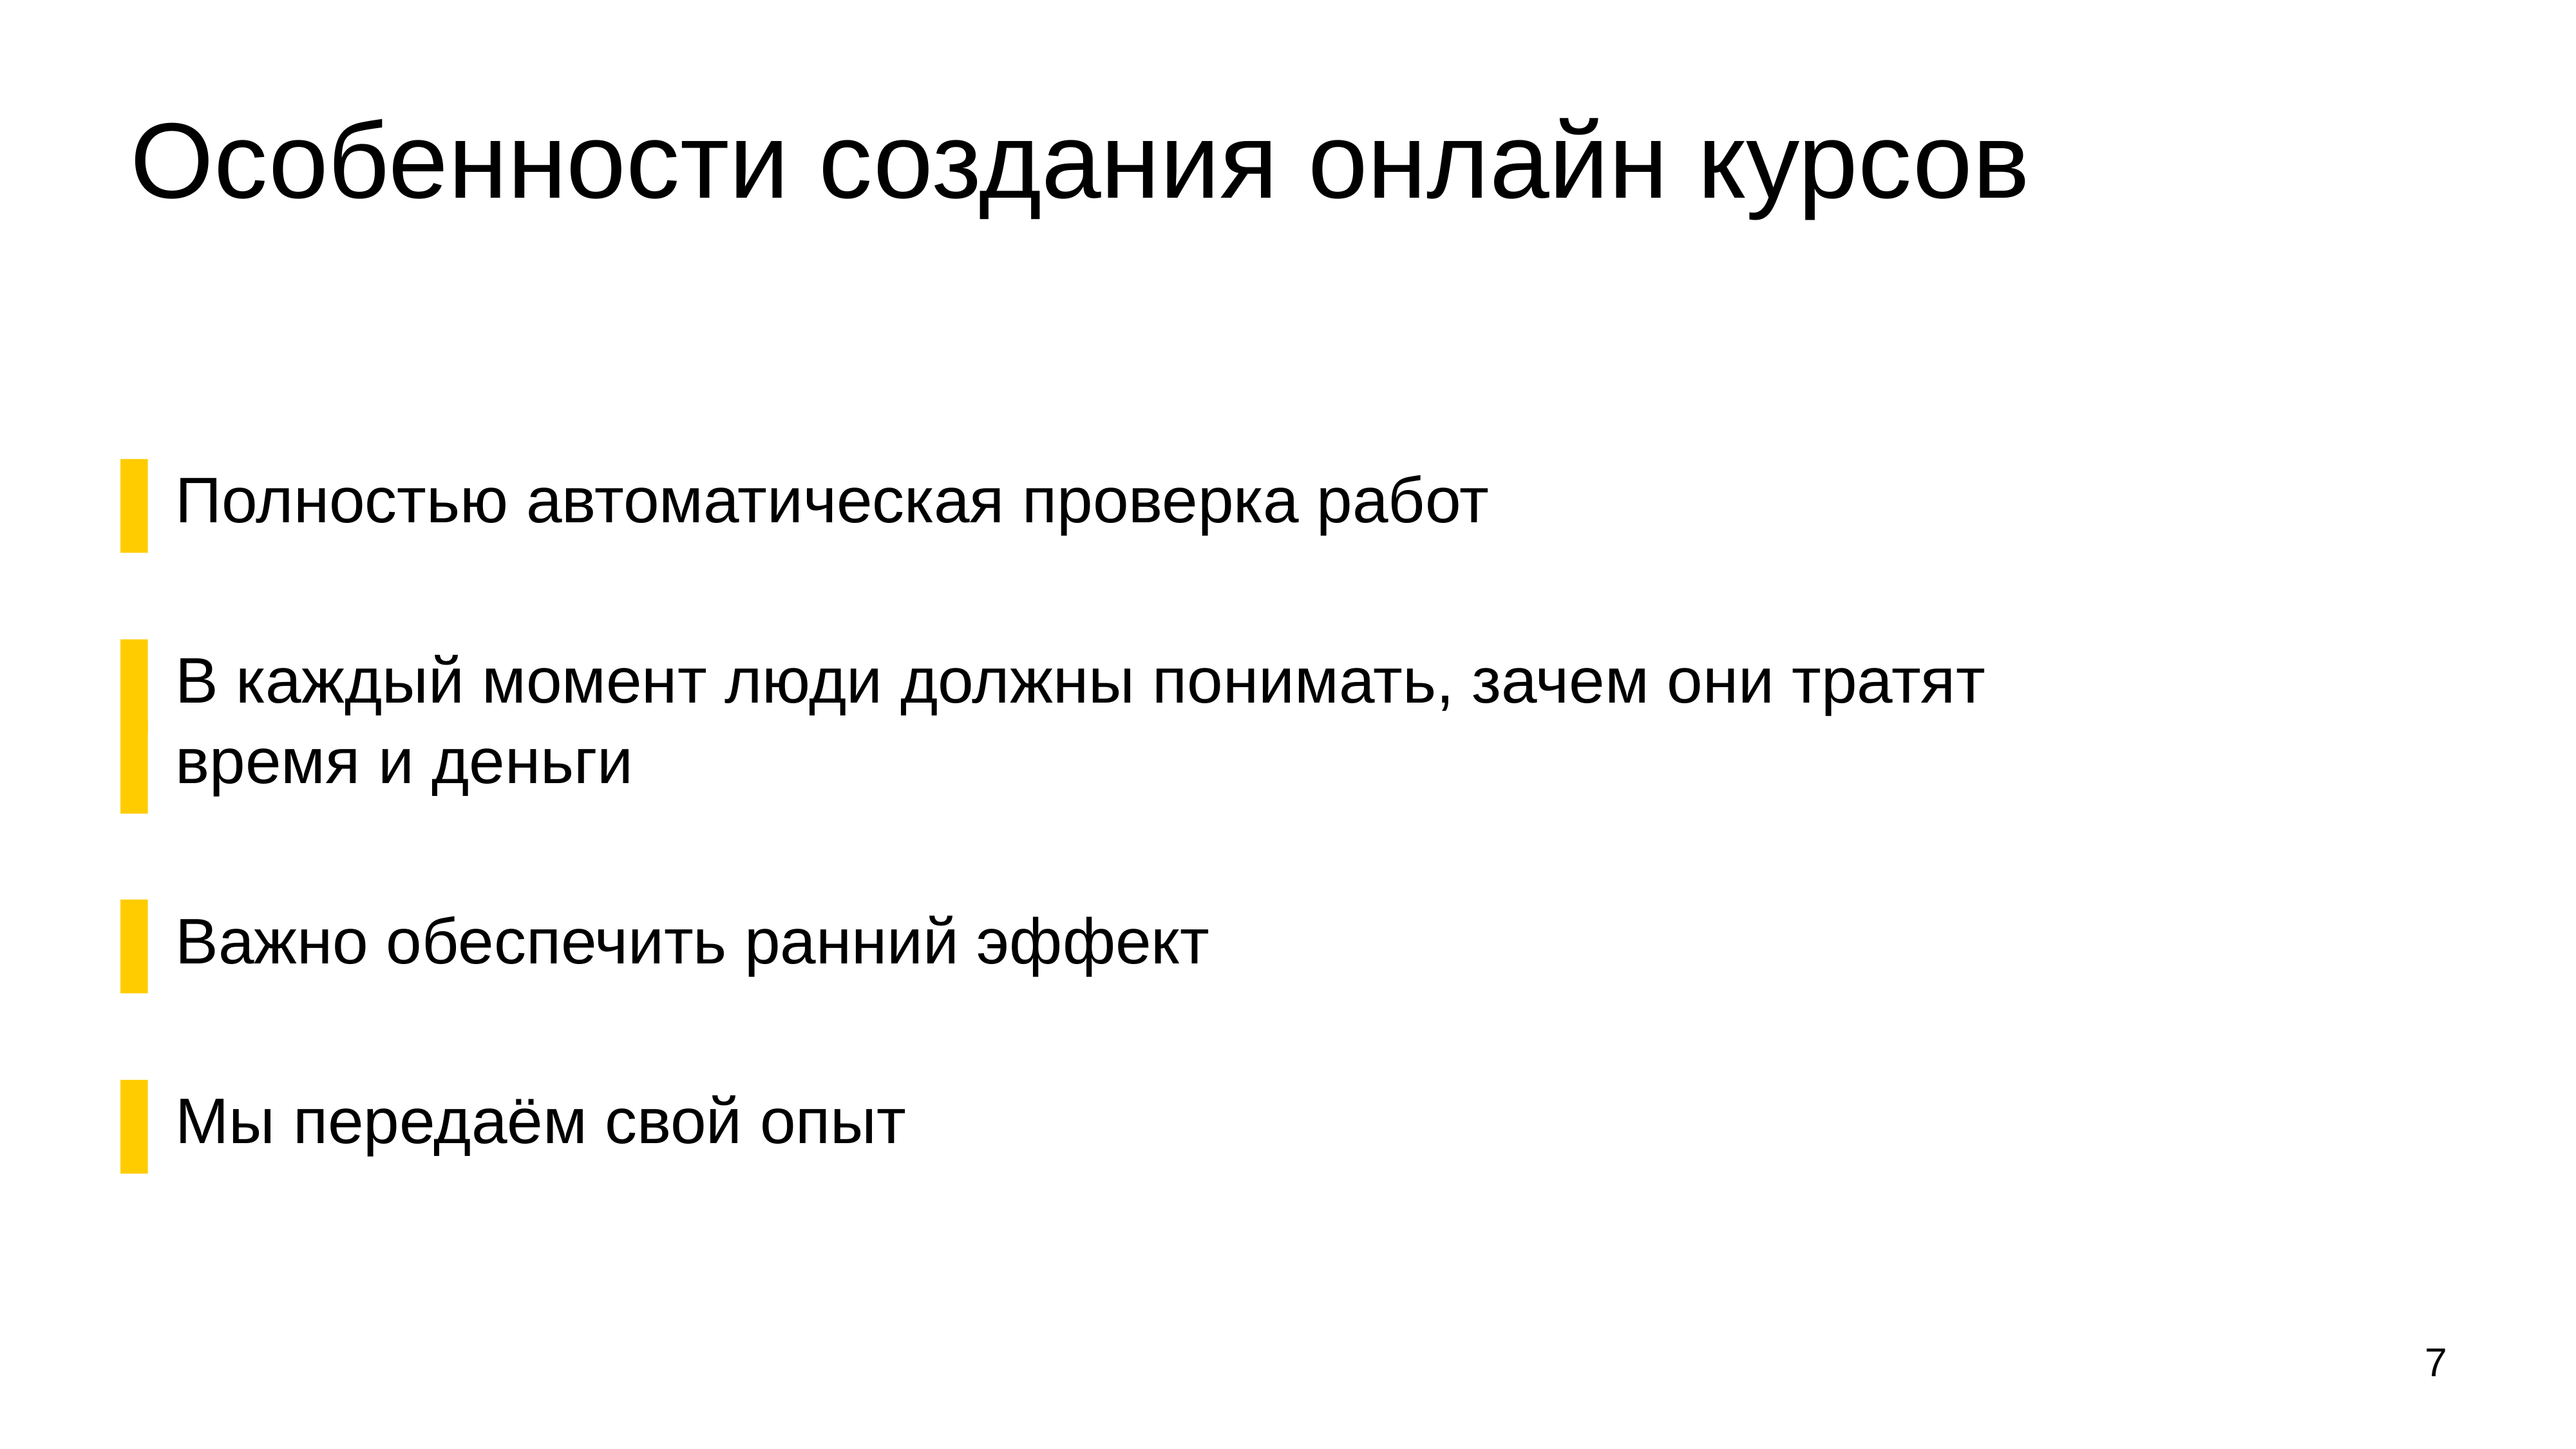

# Особенности создания онлайн курсов
Полностью автоматическая проверка работ

В каждый момент люди должны понимать, зачем они тратят
время и деньги

Важно обеспечить ранний эффект

Мы передаём свой опыт

7